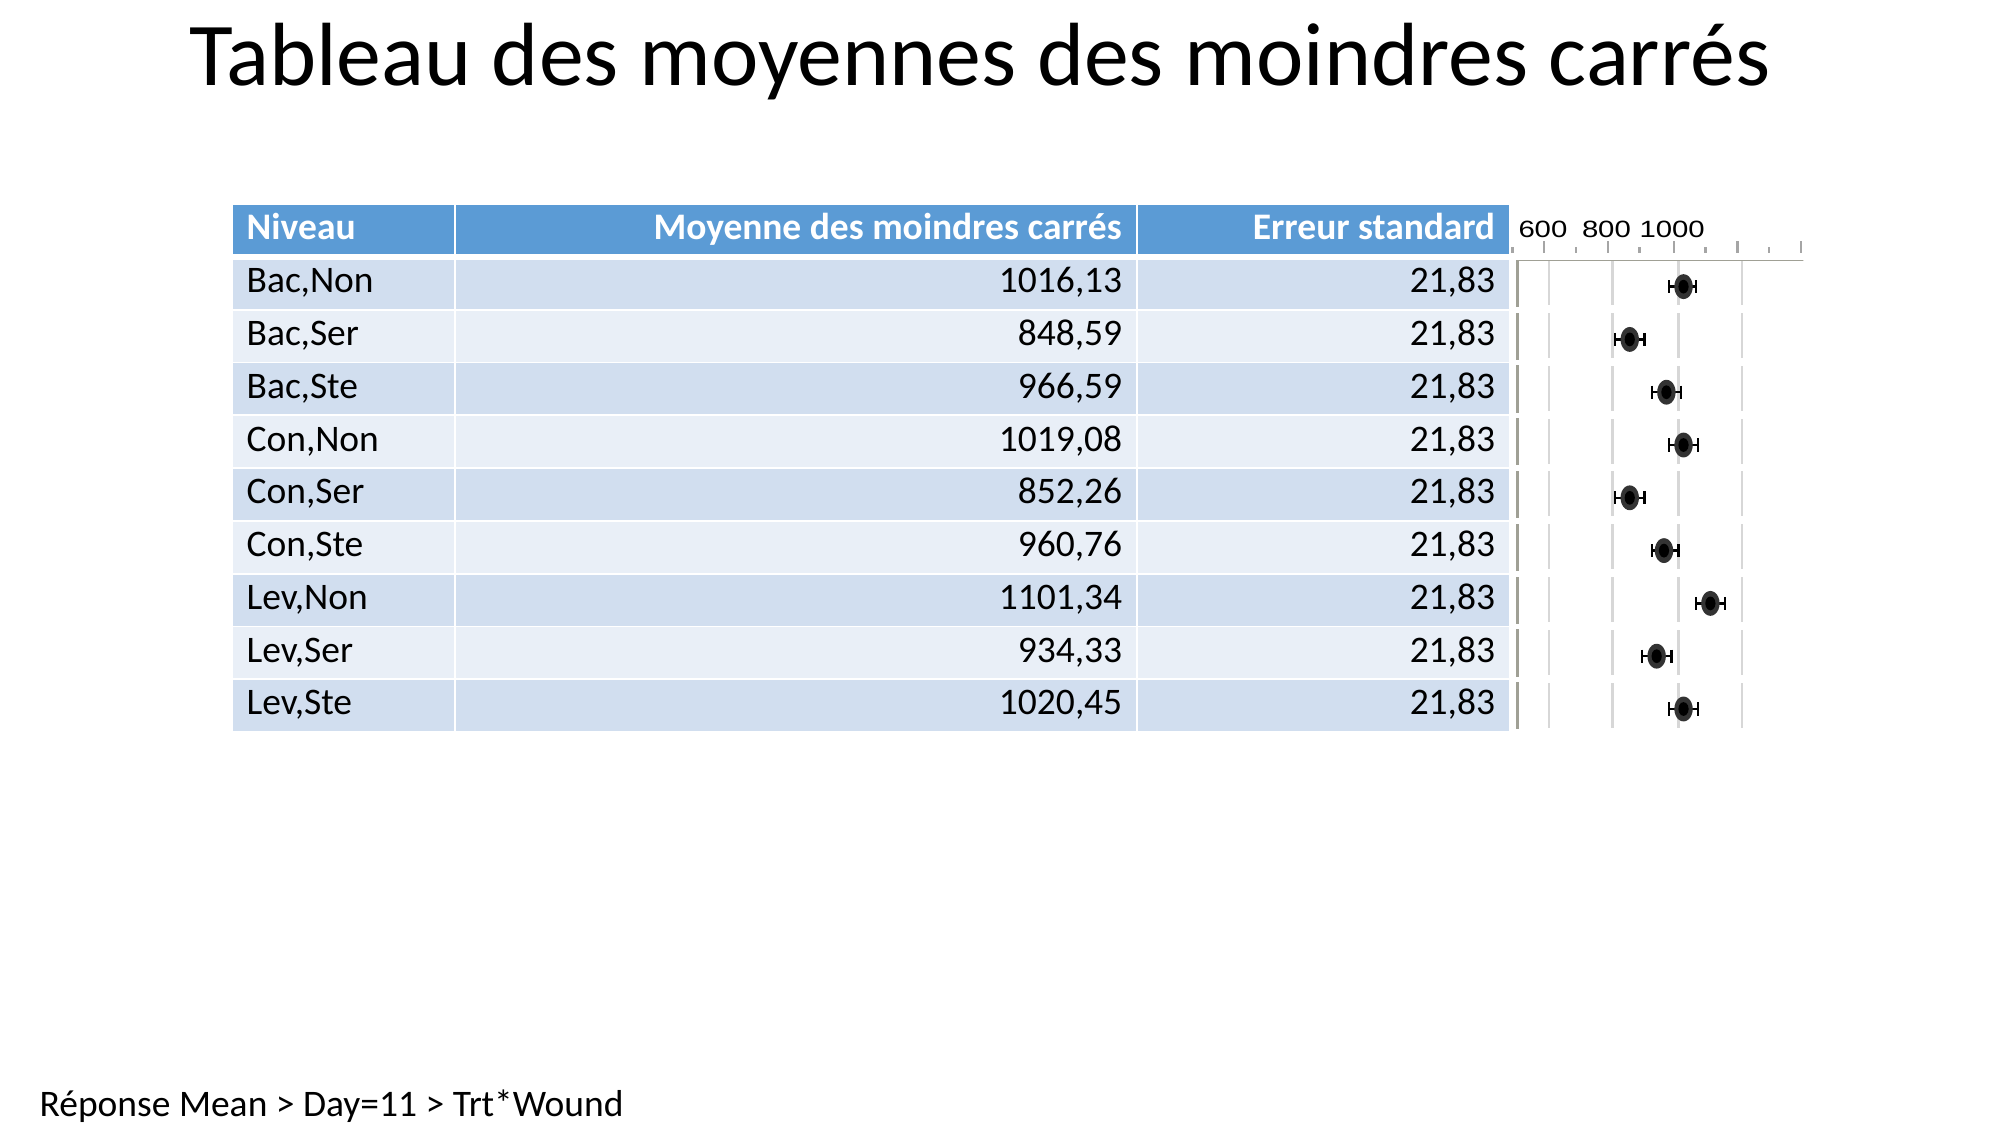

# Tableau des moyennes des moindres carrés
| Niveau | Moyenne des moindres carrés | Erreur standard |  |
| --- | --- | --- | --- |
| Bac,Non | 1016,13 | 21,83 |  |
| Bac,Ser | 848,59 | 21,83 |  |
| Bac,Ste | 966,59 | 21,83 |  |
| Con,Non | 1019,08 | 21,83 |  |
| Con,Ser | 852,26 | 21,83 |  |
| Con,Ste | 960,76 | 21,83 |  |
| Lev,Non | 1101,34 | 21,83 |  |
| Lev,Ser | 934,33 | 21,83 |  |
| Lev,Ste | 1020,45 | 21,83 |  |
Réponse Mean > Day=11 > Trt*Wound